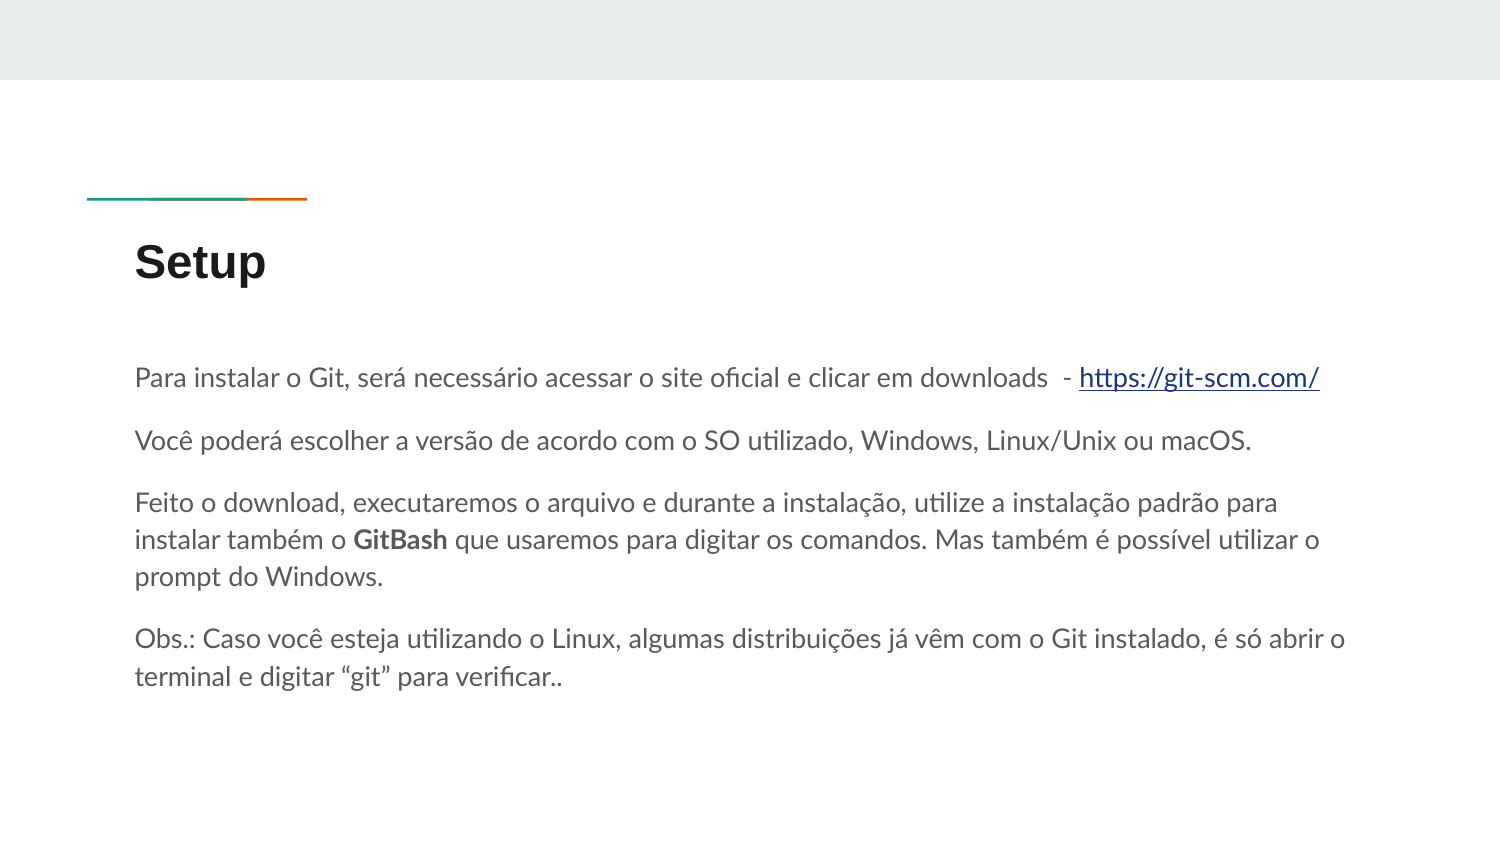

# Setup
Para instalar o Git, será necessário acessar o site oficial e clicar em downloads  - https://git-scm.com/
Você poderá escolher a versão de acordo com o SO utilizado, Windows, Linux/Unix ou macOS.
Feito o download, executaremos o arquivo e durante a instalação, utilize a instalação padrão para instalar também o GitBash que usaremos para digitar os comandos. Mas também é possível utilizar o prompt do Windows.
Obs.: Caso você esteja utilizando o Linux, algumas distribuições já vêm com o Git instalado, é só abrir o terminal e digitar “git” para verificar..